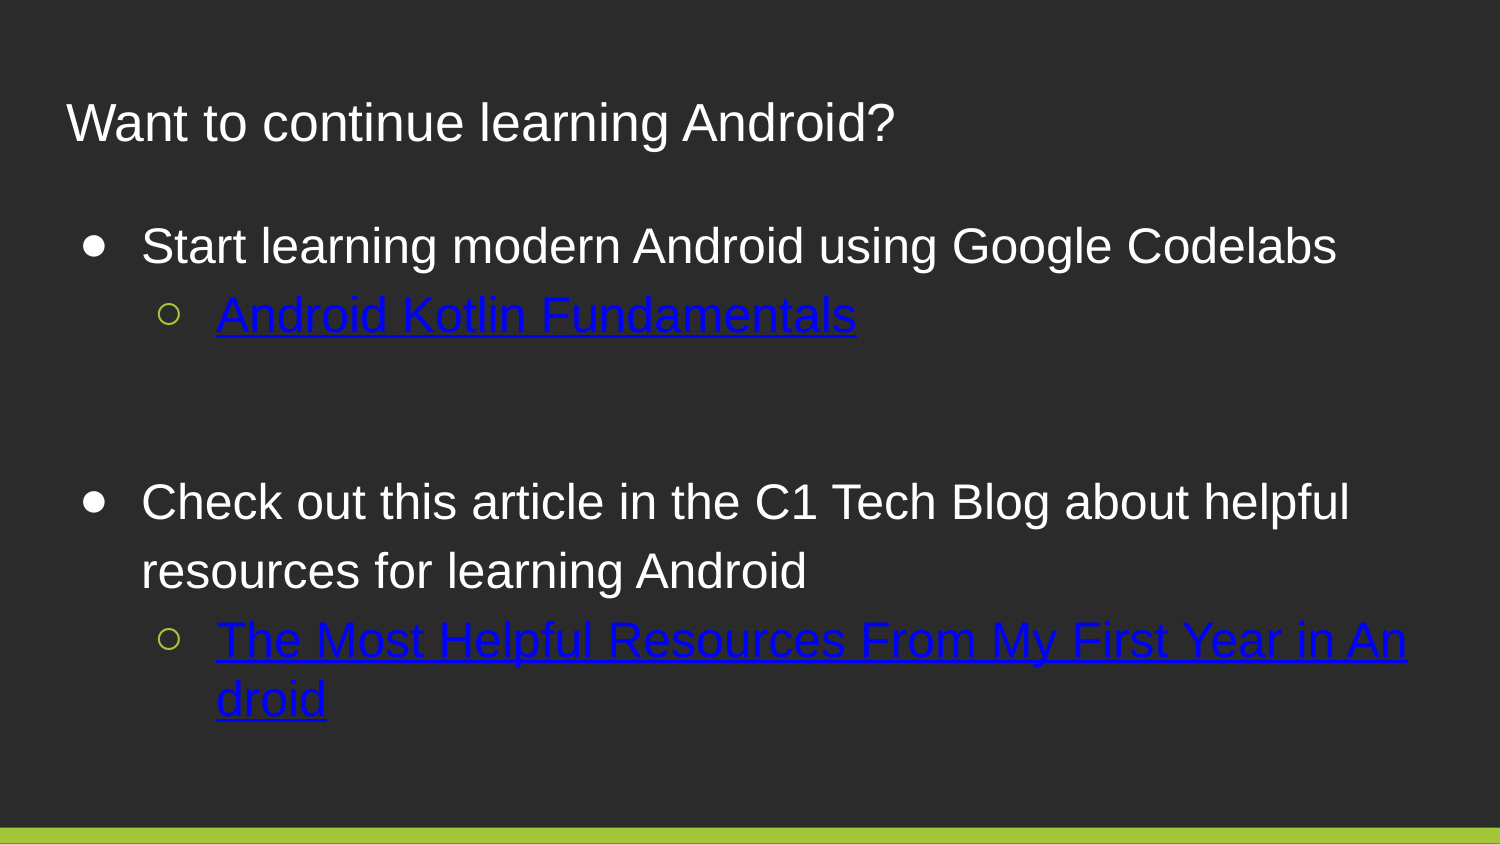

# Want to continue learning Android?
Start learning modern Android using Google Codelabs
Android Kotlin Fundamentals

Check out this article in the C1 Tech Blog about helpful resources for learning Android
The Most Helpful Resources From My First Year in Android